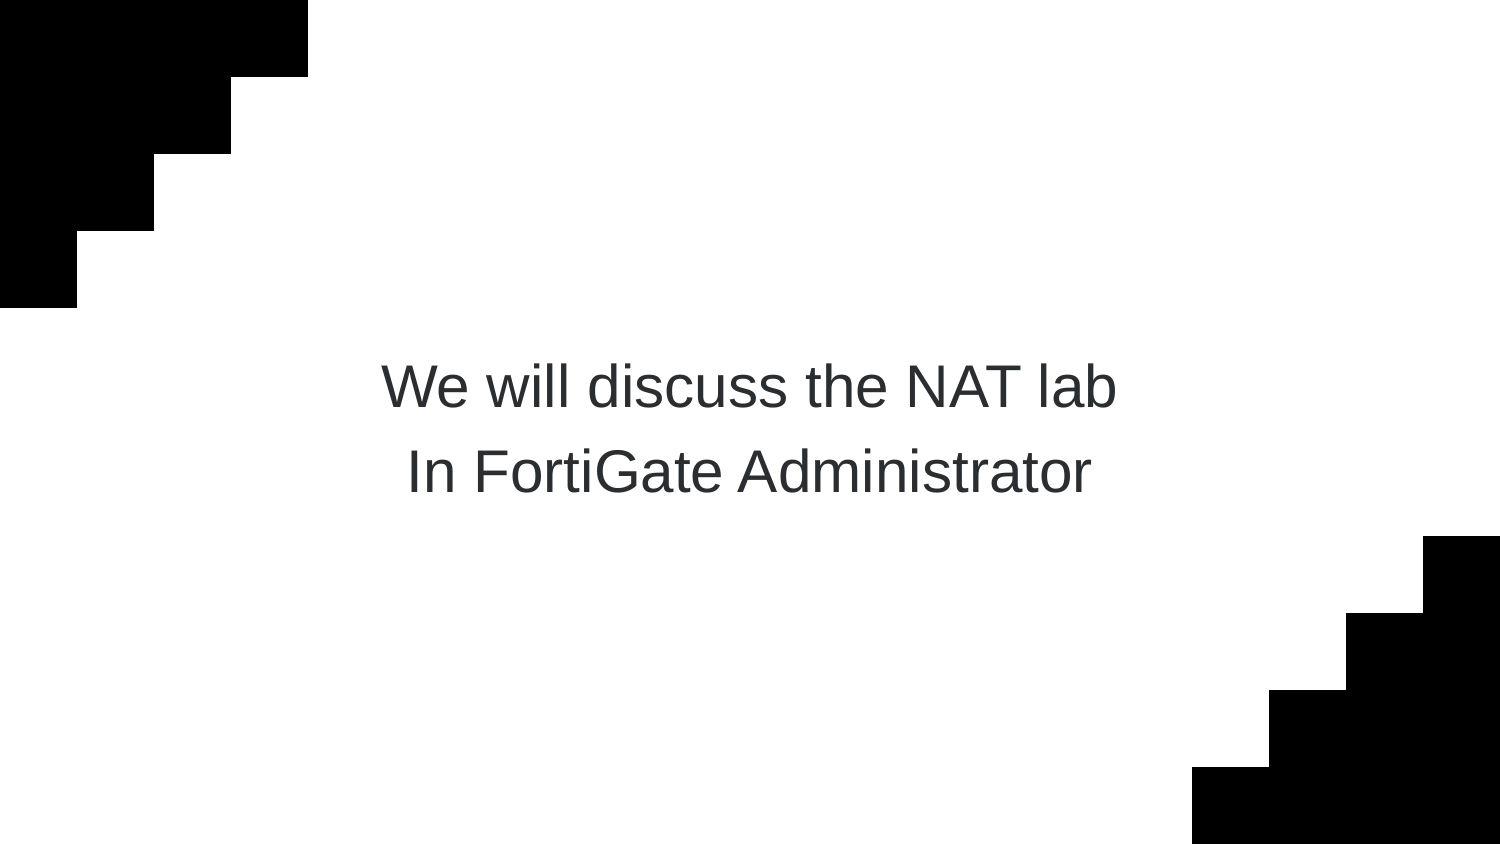

We will discuss the NAT lab
In FortiGate Administrator